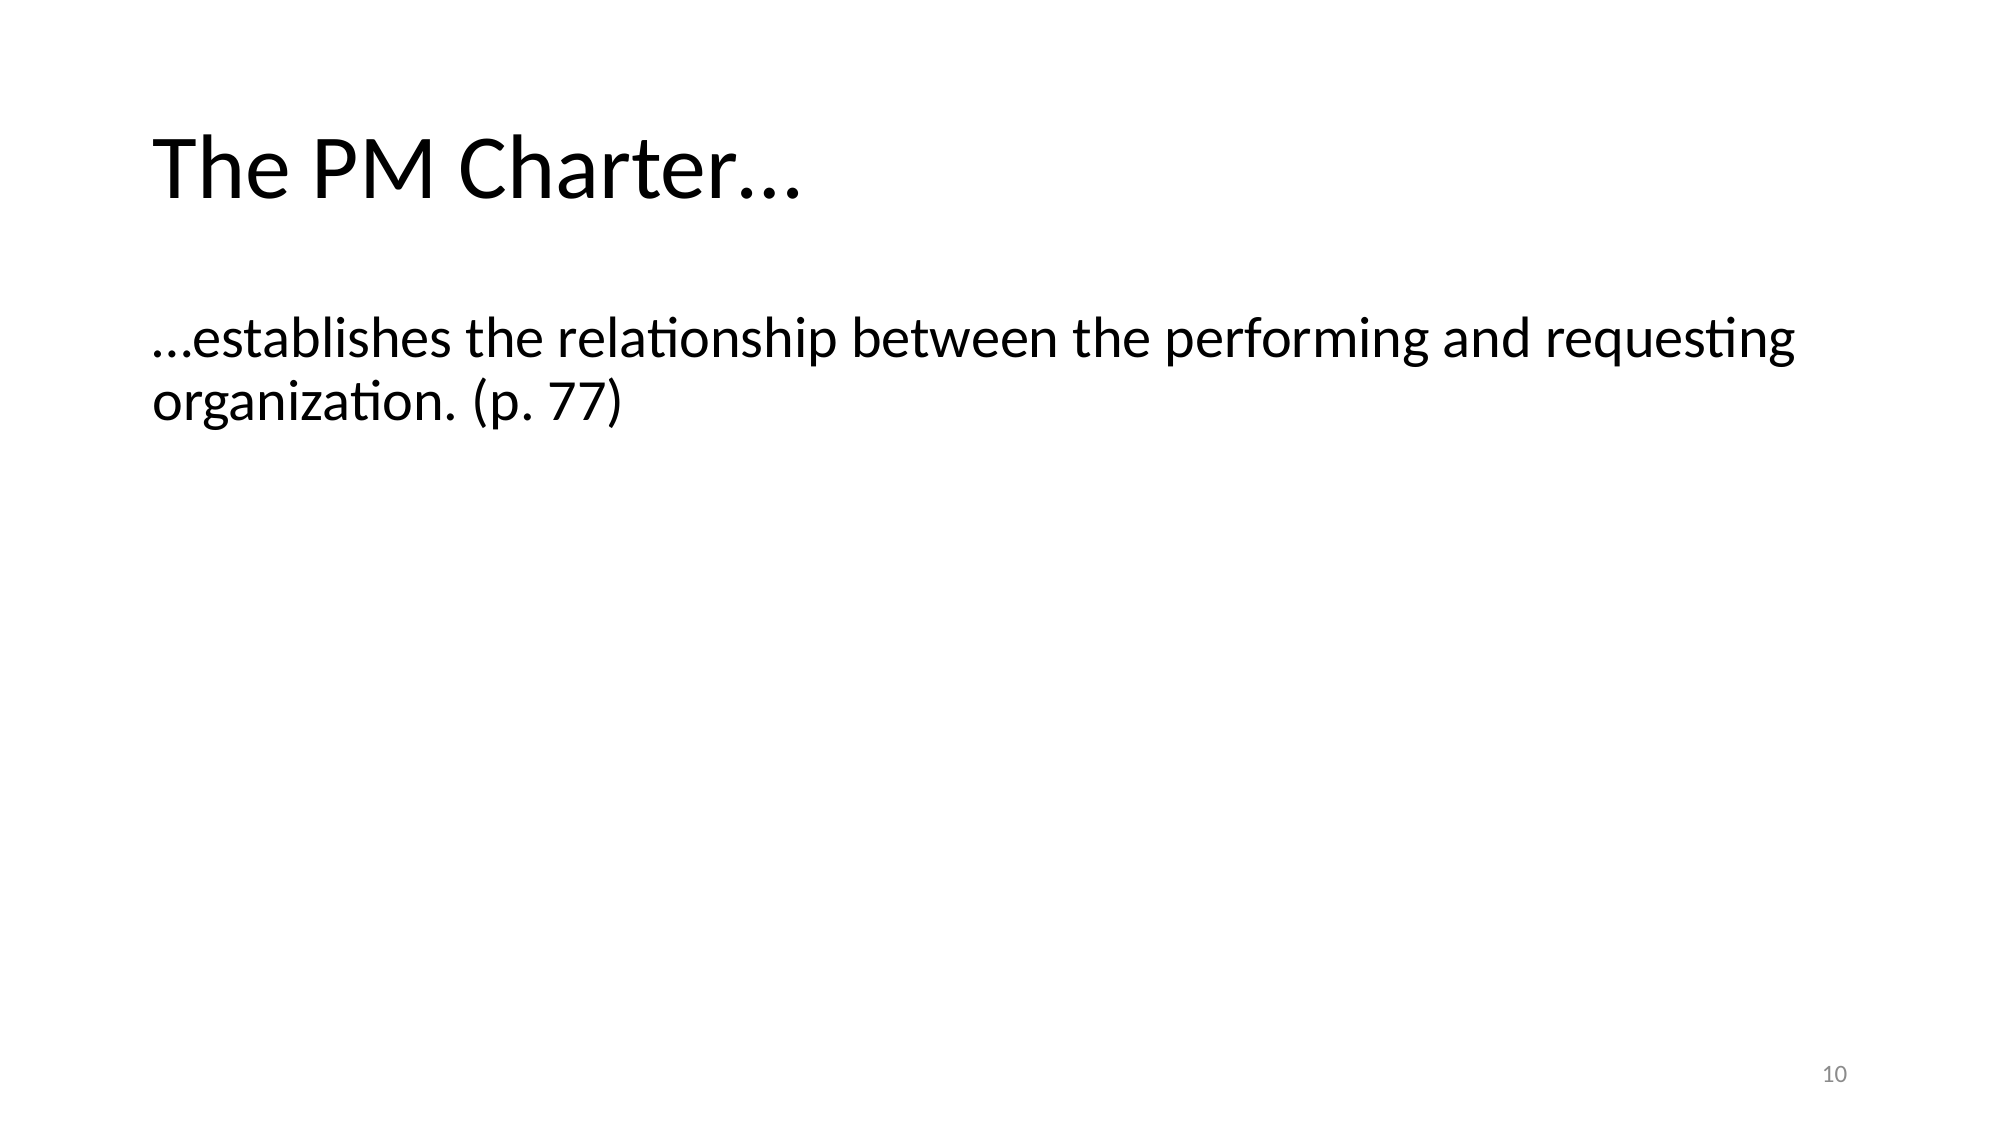

# The PM Charter…
…establishes the relationship between the performing and requesting organization. (p. 77)
10